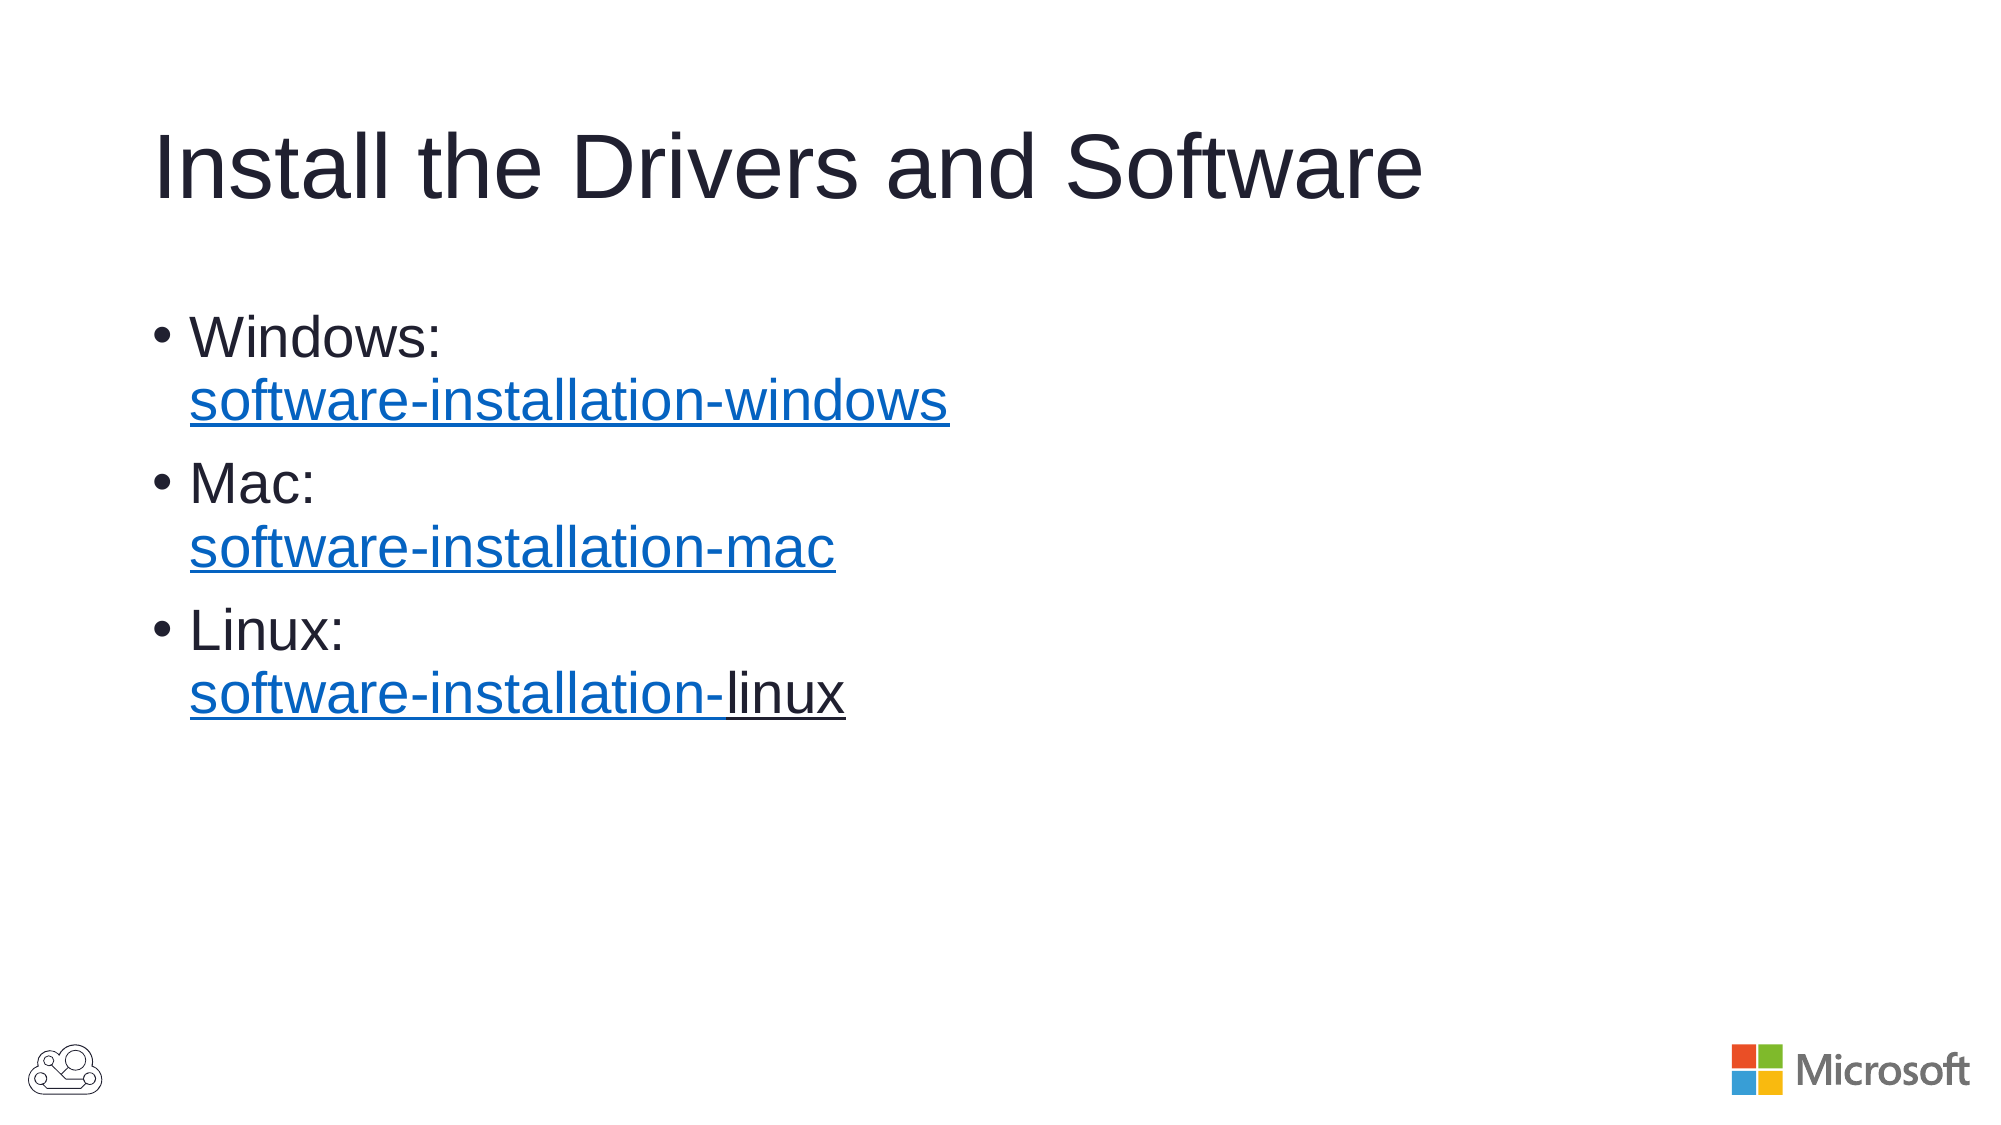

# Install the Drivers and Software
Windows:
software-installation-windows
Mac:
software-installation-mac
Linux:
software-installation-linux